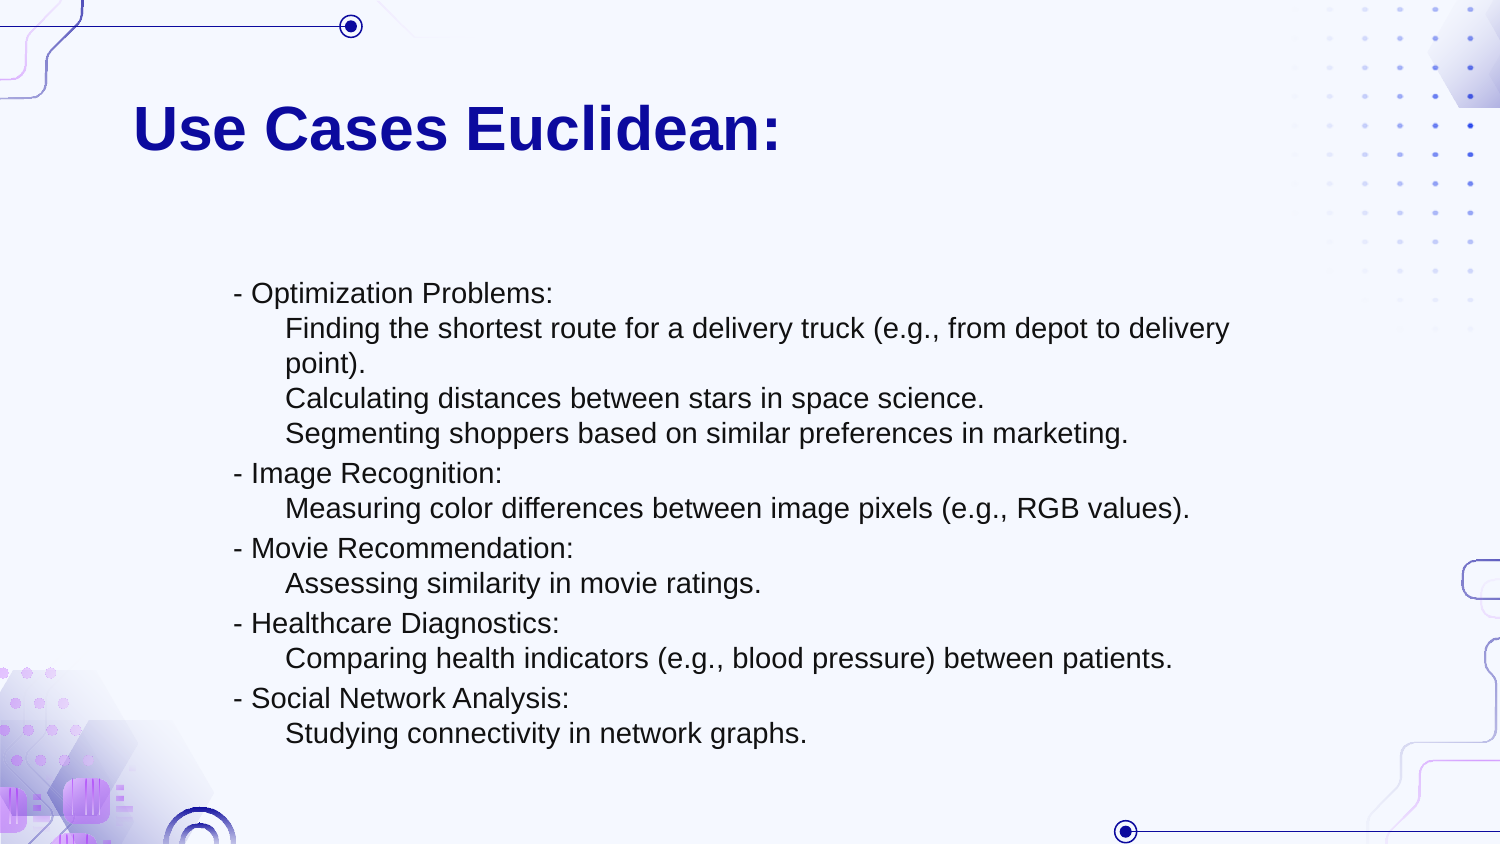

# Use Cases Euclidean:
- Optimization Problems:
Finding the shortest route for a delivery truck (e.g., from depot to delivery point).
Calculating distances between stars in space science.
Segmenting shoppers based on similar preferences in marketing.
- Image Recognition:
Measuring color differences between image pixels (e.g., RGB values).
- Movie Recommendation:
Assessing similarity in movie ratings.
- Healthcare Diagnostics:
Comparing health indicators (e.g., blood pressure) between patients.
- Social Network Analysis:
Studying connectivity in network graphs.